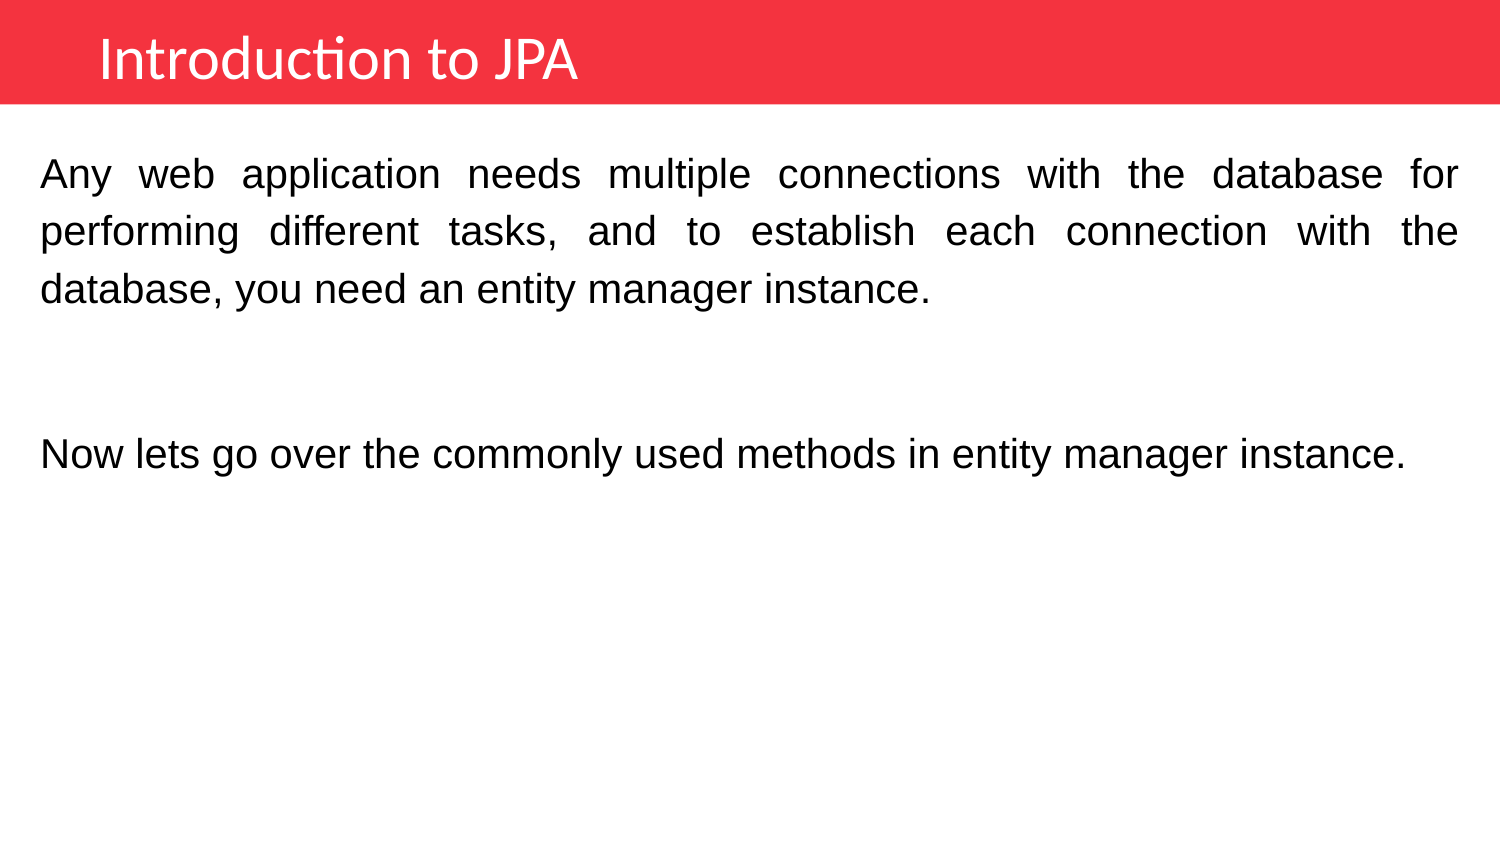

Introduction to JPA

Any web application needs multiple connections with the database for performing different tasks, and to establish each connection with the database, you need an entity manager instance.

Now lets go over the commonly used methods in entity manager instance.